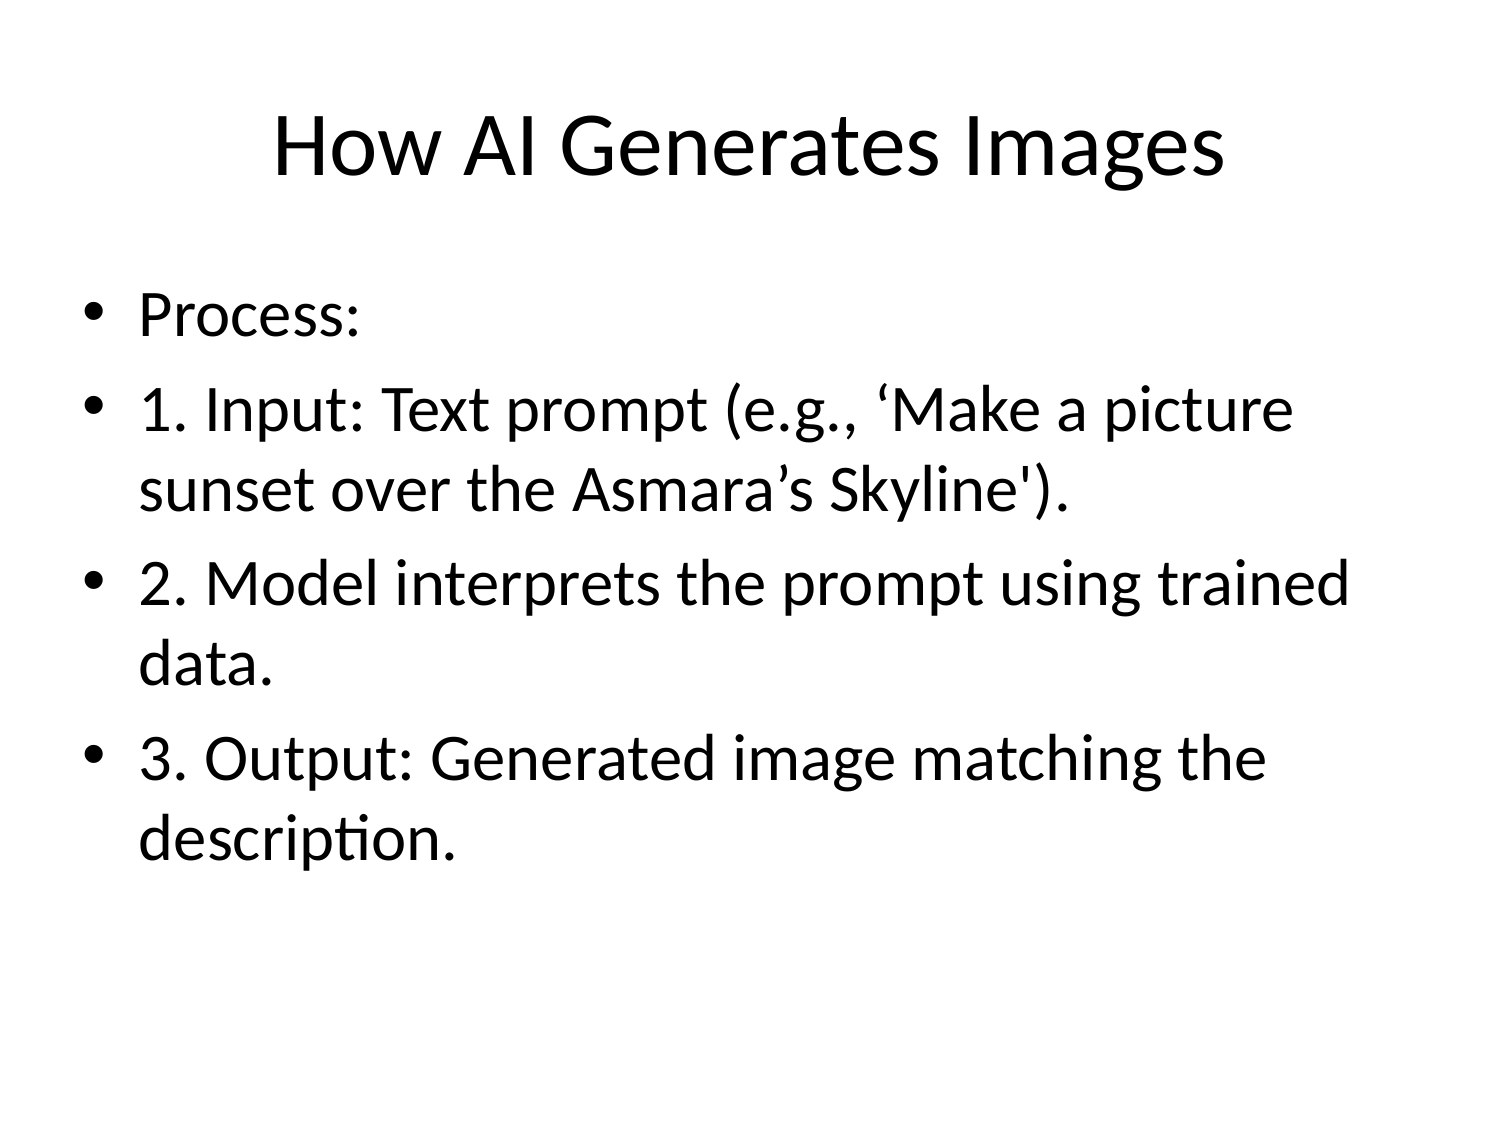

# How AI Generates Images
Process:
1. Input: Text prompt (e.g., ‘Make a picture sunset over the Asmara’s Skyline').
2. Model interprets the prompt using trained data.
3. Output: Generated image matching the description.